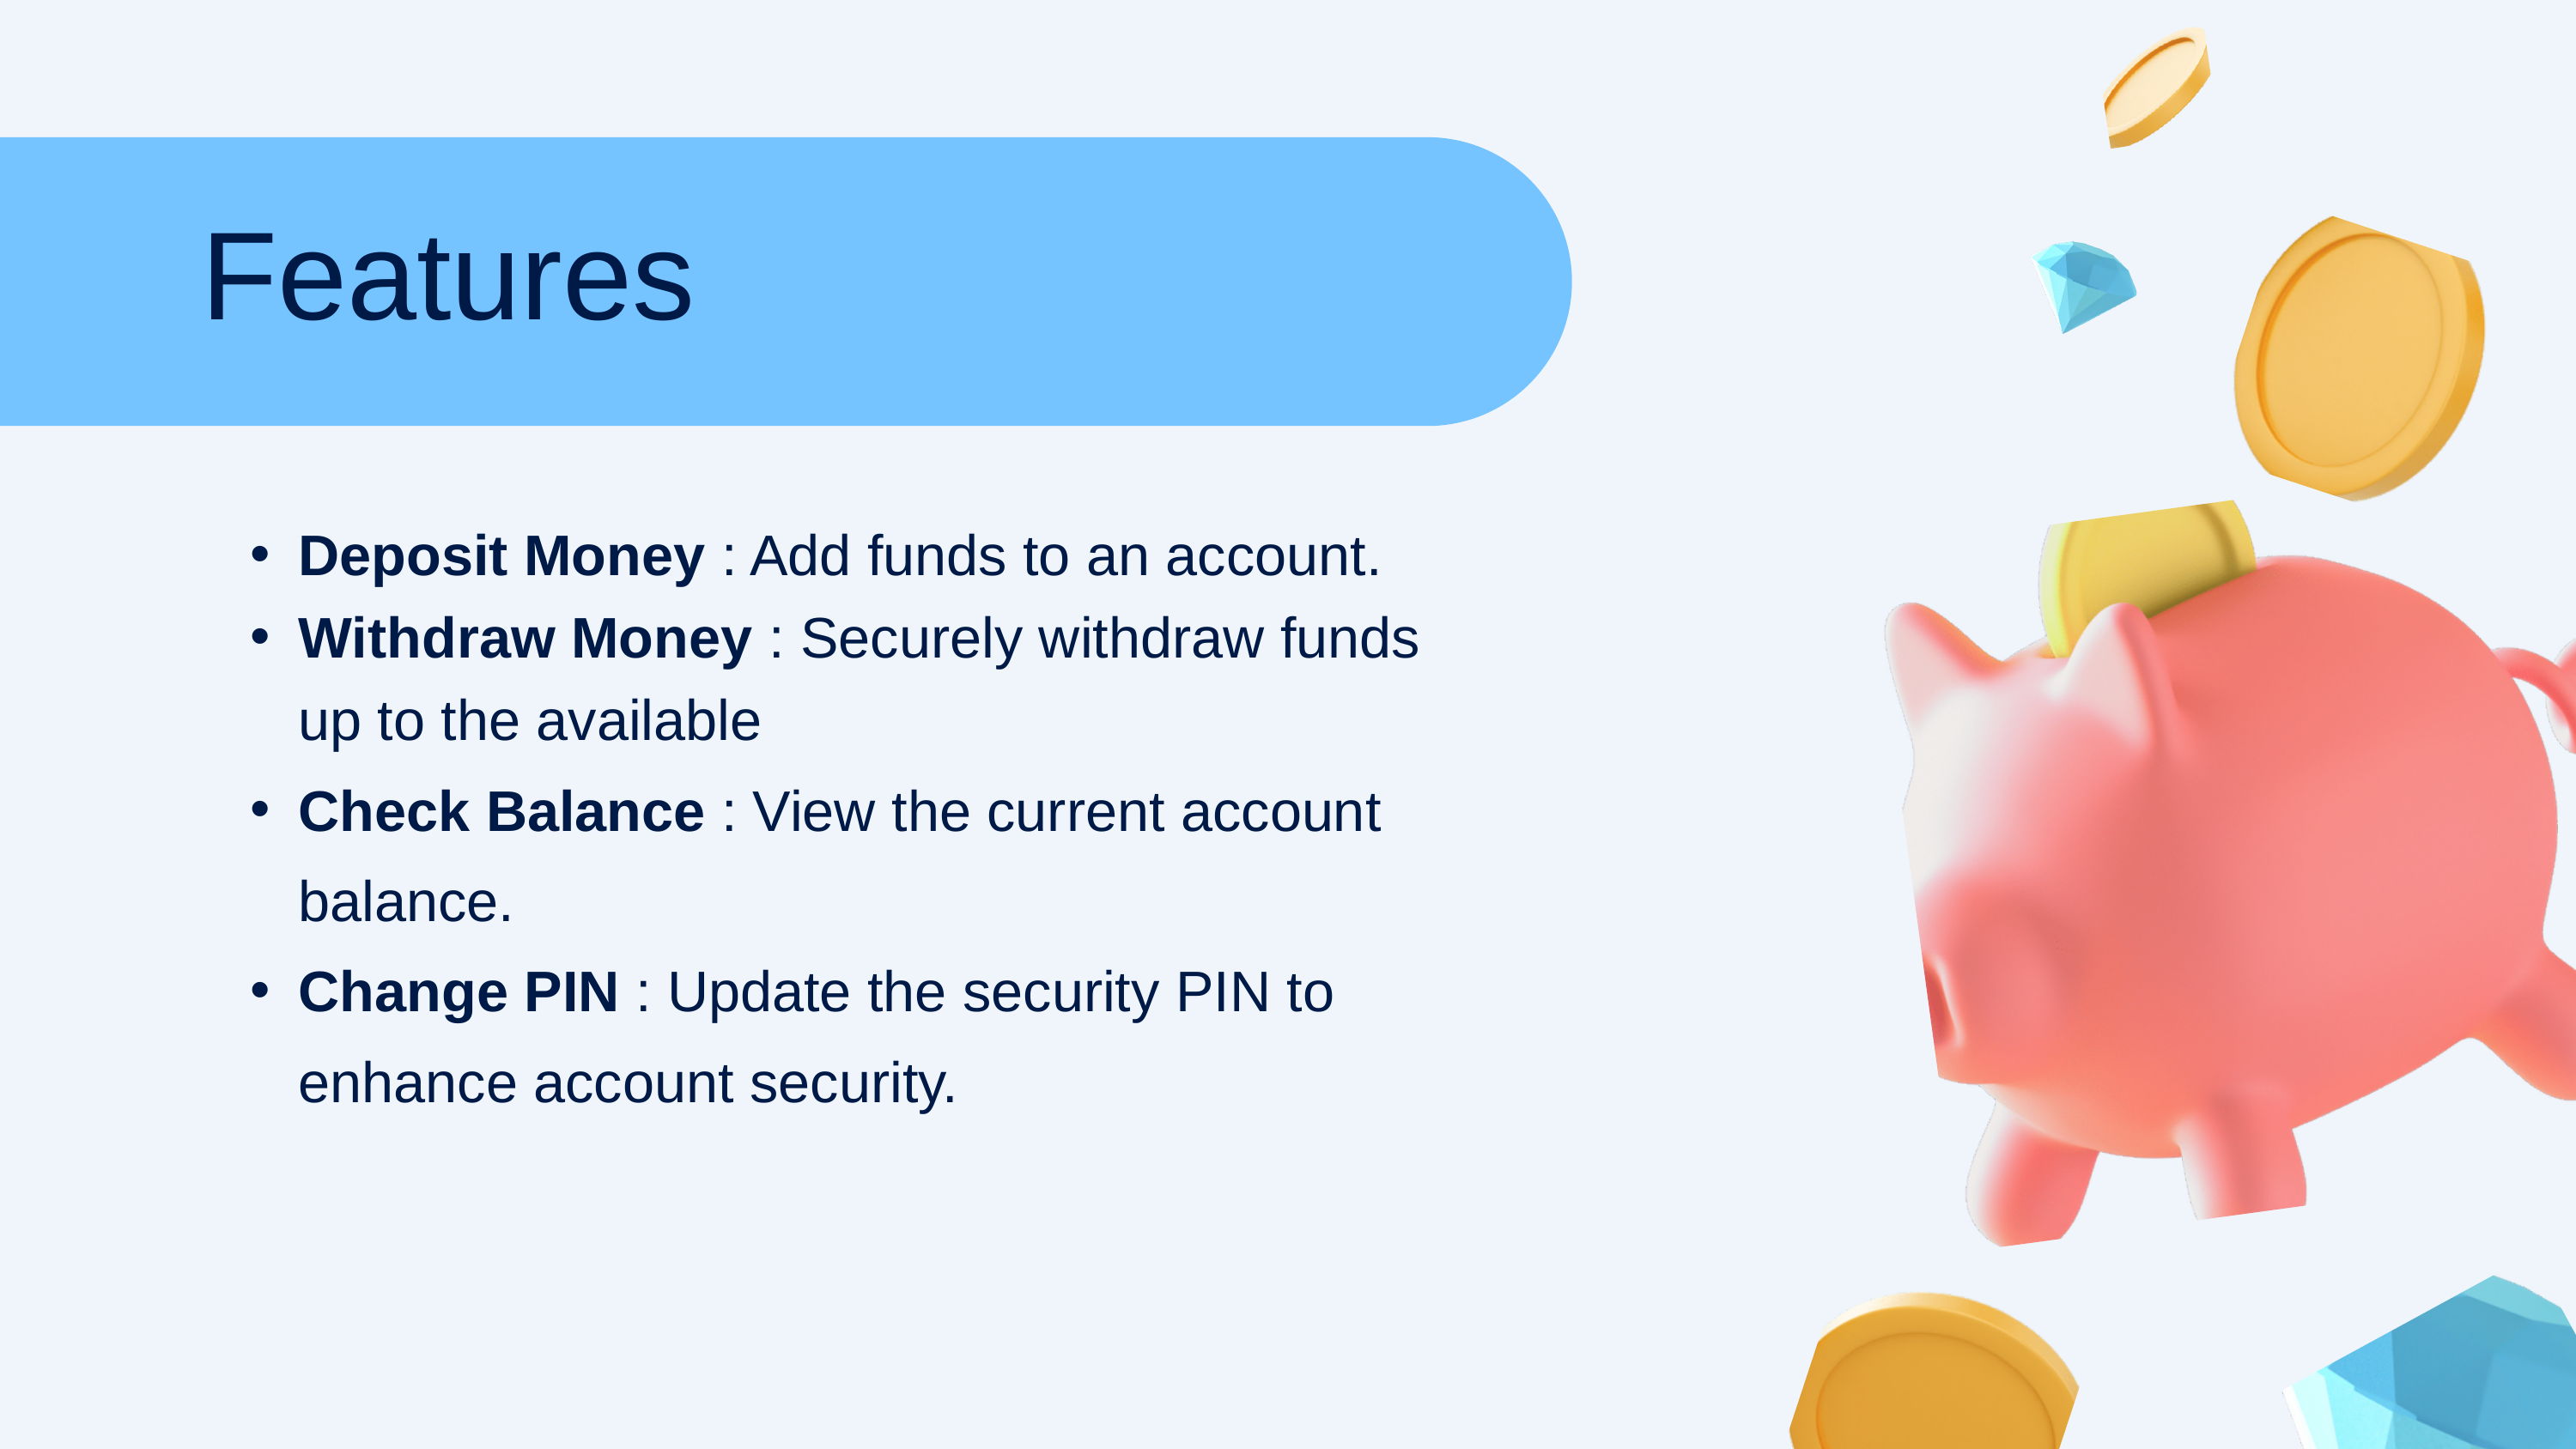

Features

Deposit Money : Add funds to an account.
Withdraw Money : Securely withdraw funds up to the available
Check Balance : View the current account balance.
Change PIN : Update the security PIN to enhance account security.